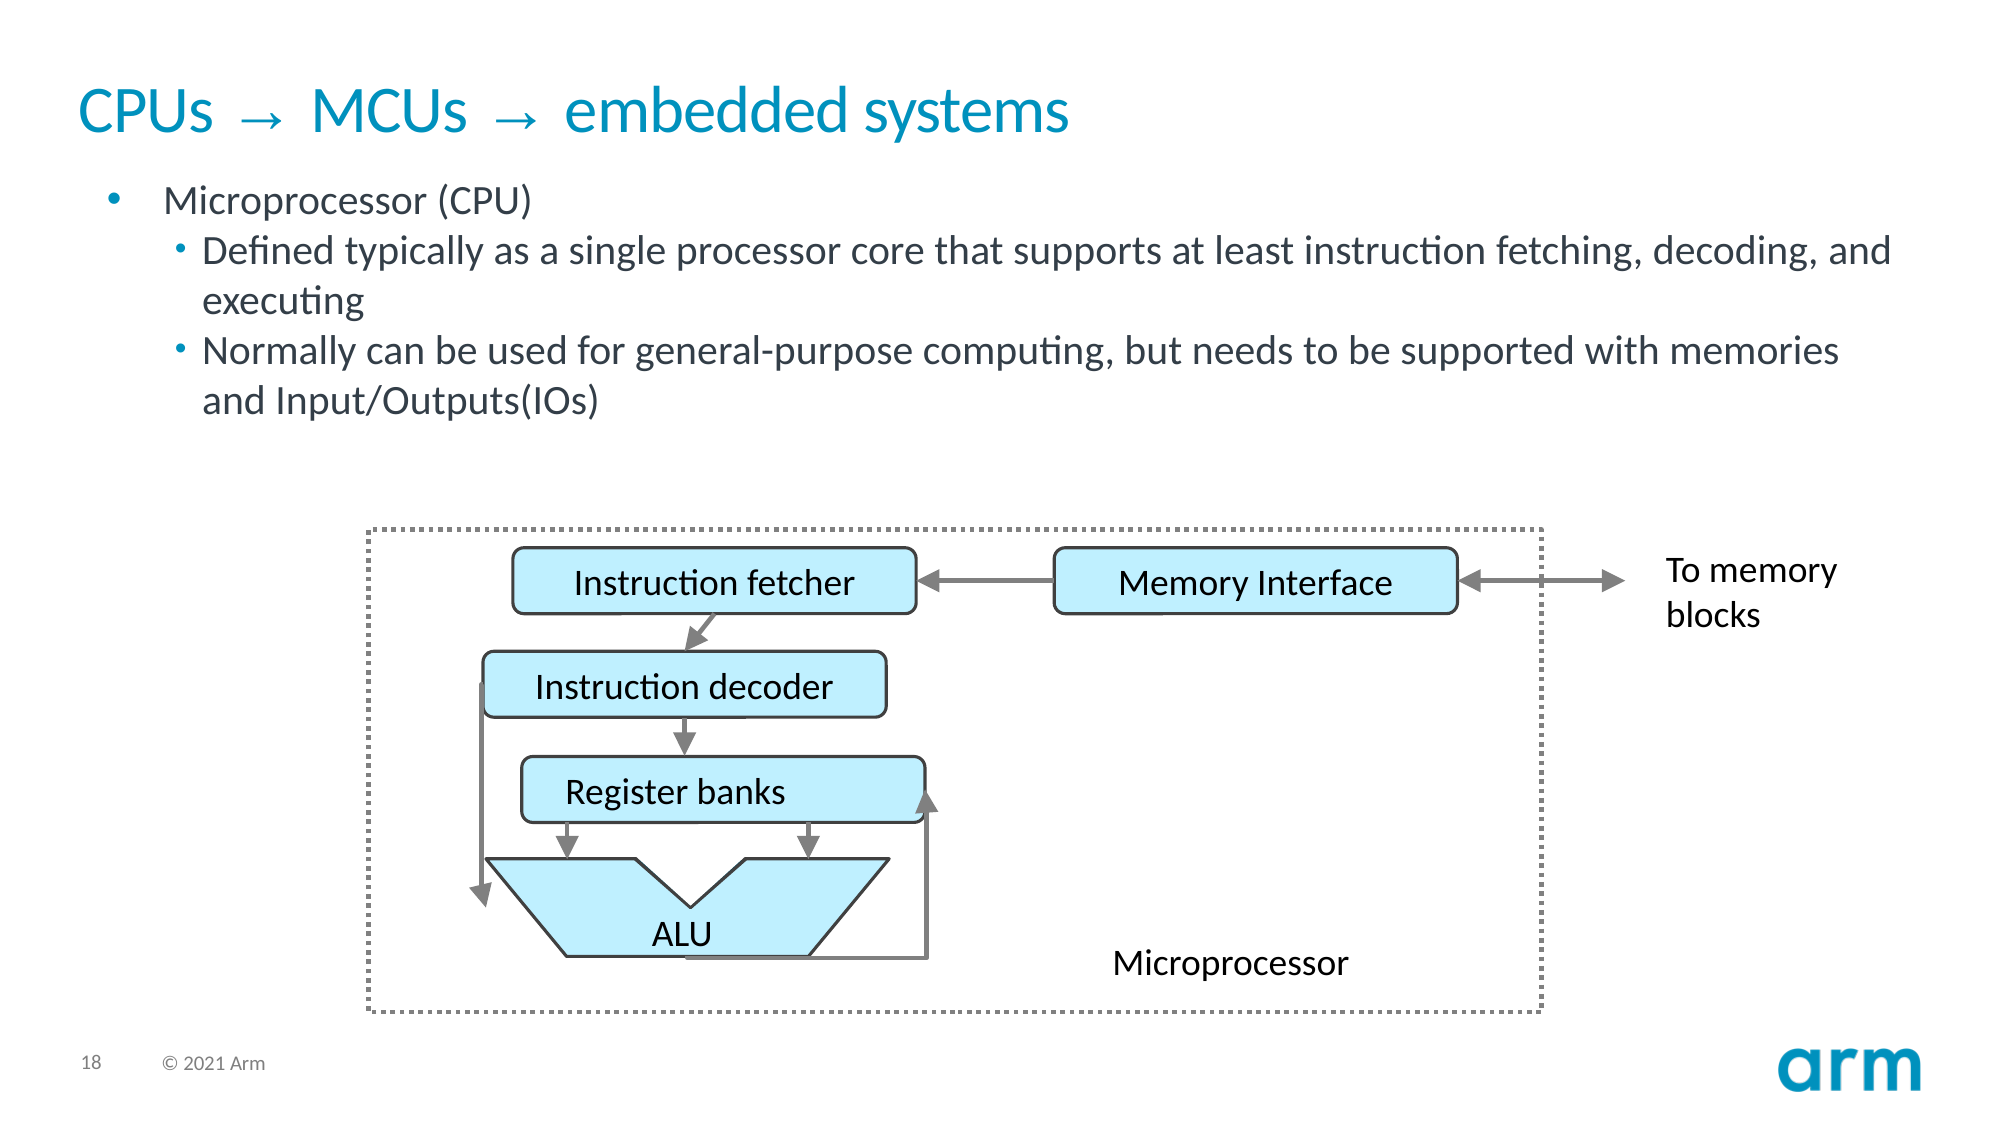

# CPUs → MCUs → embedded systems
Microprocessor (CPU)
Defined typically as a single processor core that supports at least instruction fetching, decoding, and executing
Normally can be used for general-purpose computing, but needs to be supported with memories and Input/Outputs(IOs)

To memory
blocks
Memory Interface
Instruction fetcher
Instruction decoder
   Register banks

ALU
Microprocessor